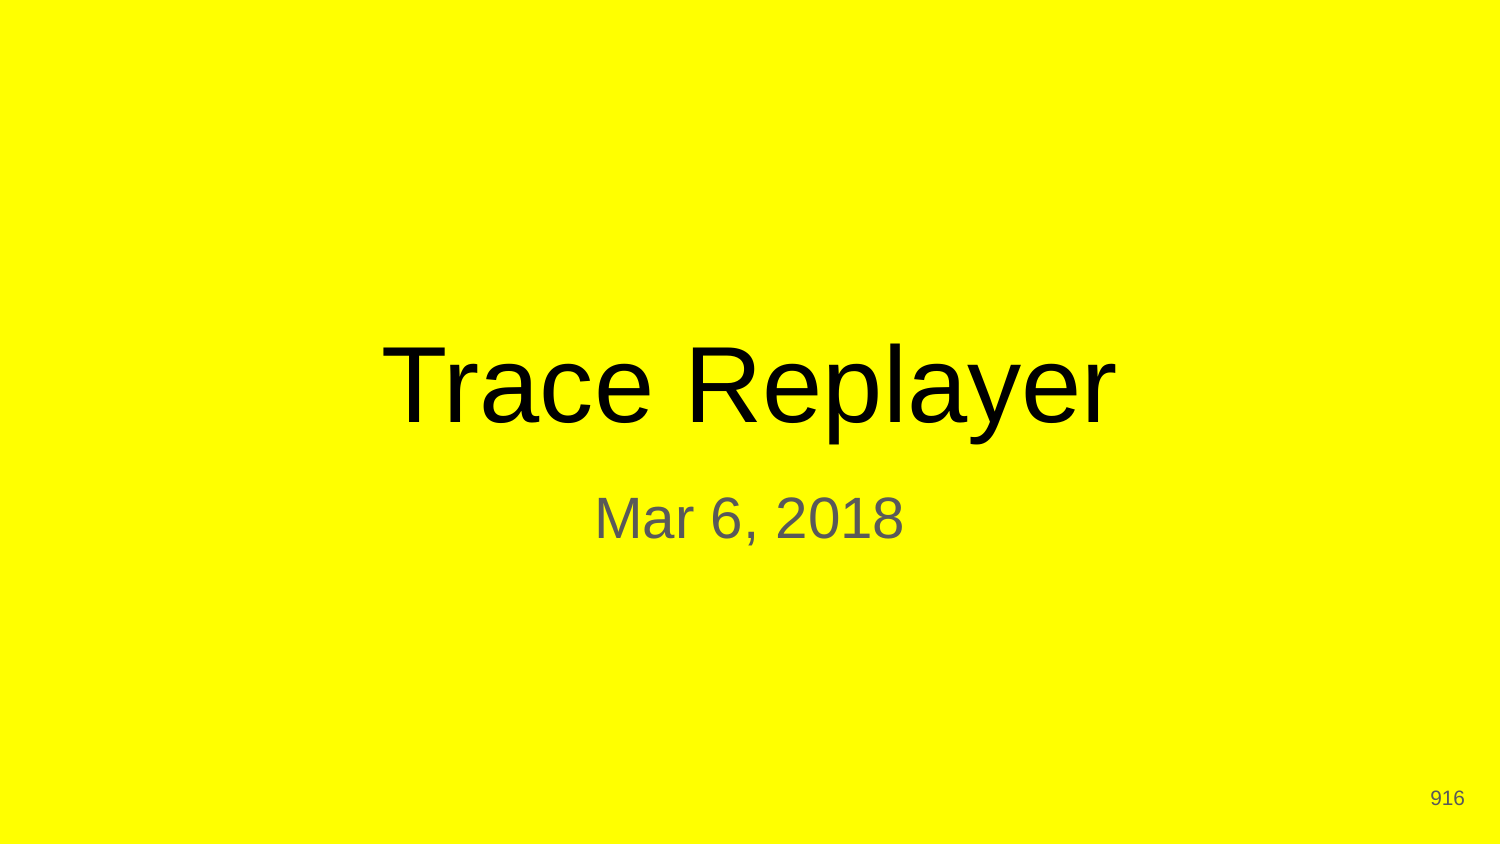

# Trace Replayer
Mar 6, 2018
916